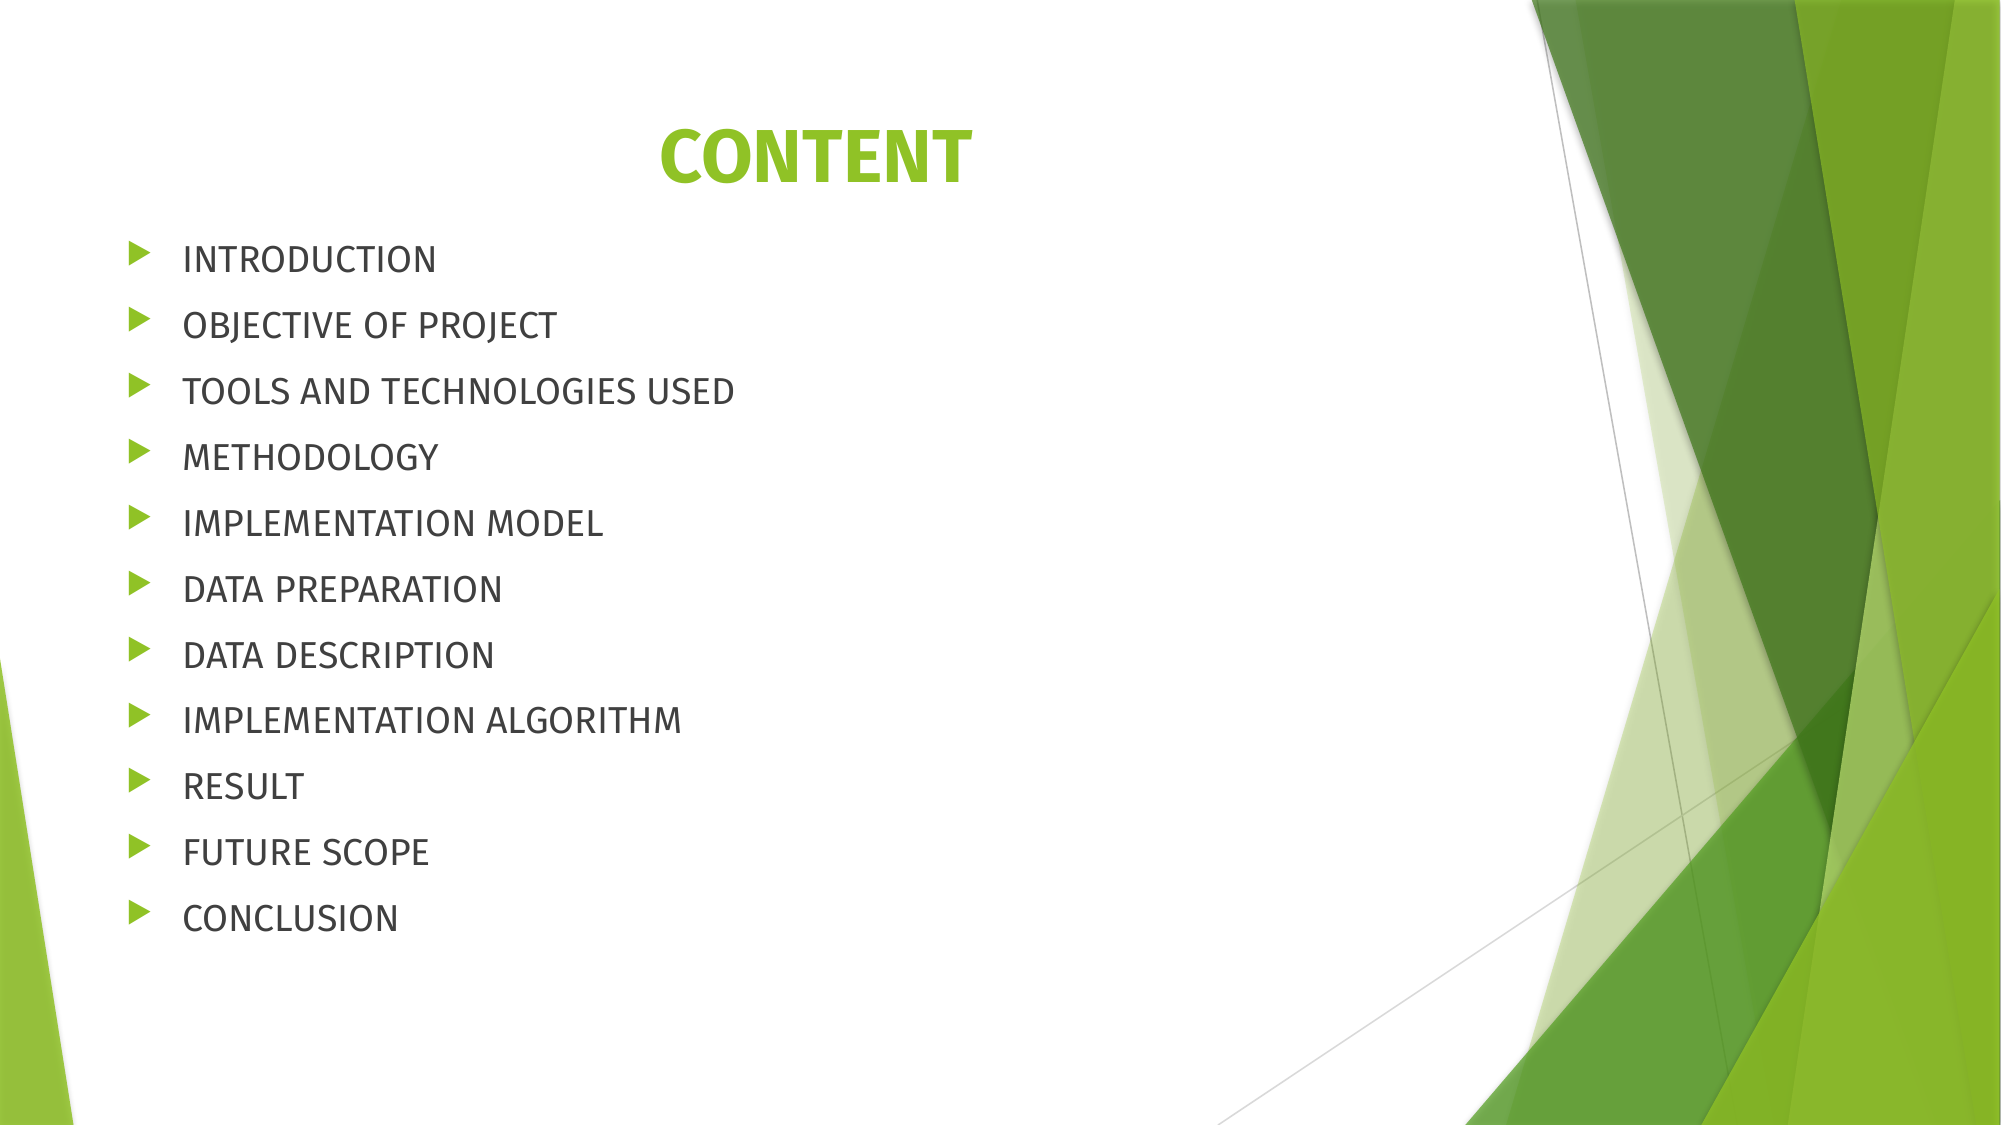

# CONTENT
INTRODUCTION
OBJECTIVE OF PROJECT
TOOLS AND TECHNOLOGIES USED
METHODOLOGY
IMPLEMENTATION MODEL
DATA PREPARATION
DATA DESCRIPTION
IMPLEMENTATION ALGORITHM
RESULT
FUTURE SCOPE
CONCLUSION